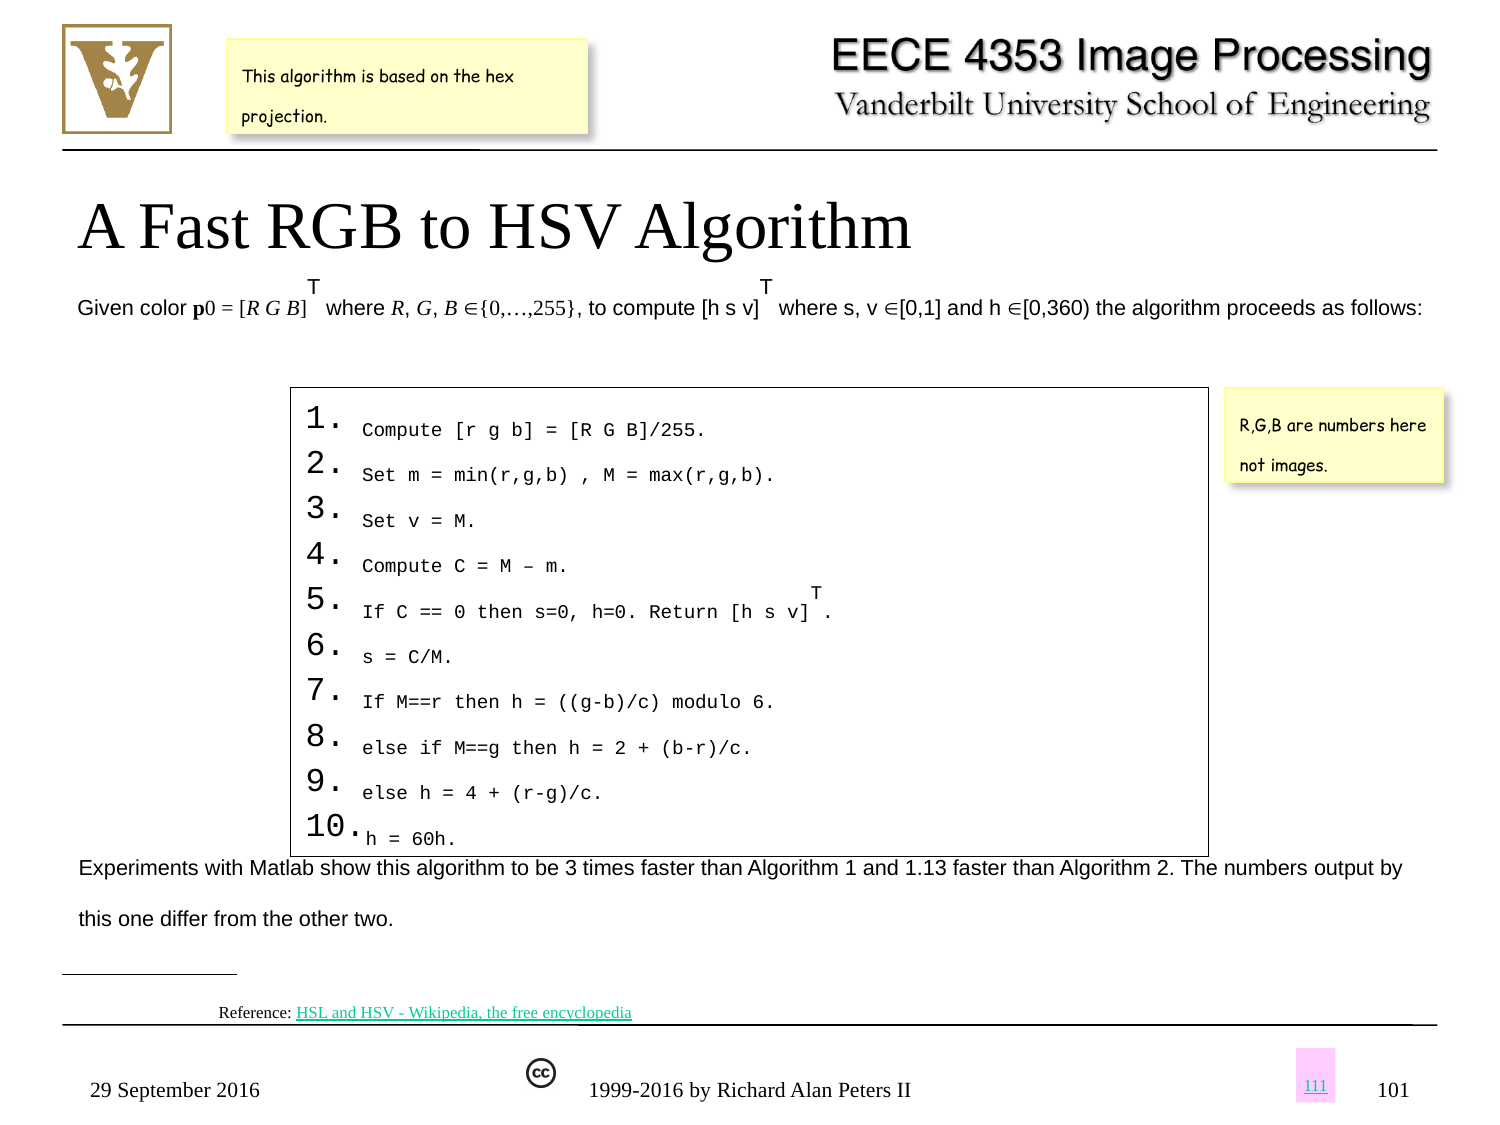

This algorithm is based on the hex projection.
# A Fast RGB to HSV Algorithm
Given color p0 = [R G B]T where R, G, B ∈{0,…,255}, to compute [h s v]T where s, v ∈[0,1] and h ∈[0,360) the algorithm proceeds as follows:
Compute [r g b] = [R G B]/255.
Set m = min(r,g,b) , M = max(r,g,b).
Set v = M.
Compute C = M – m.
If C == 0 then s=0, h=0. Return [h s v]T.
s = C/M.
If M==r then h = ((g-b)/c) modulo 6.
else if M==g then h = 2 + (b-r)/c.
else h = 4 + (r-g)/c.
h = 60h.
R,G,B are numbers here not images.
Experiments with Matlab show this algorithm to be 3 times faster than Algorithm 1 and 1.13 faster than Algorithm 2. The numbers output by this one differ from the other two.
Reference: HSL and HSV - Wikipedia, the free encyclopedia
29 September 2016
1999-2016 by Richard Alan Peters II
101
111